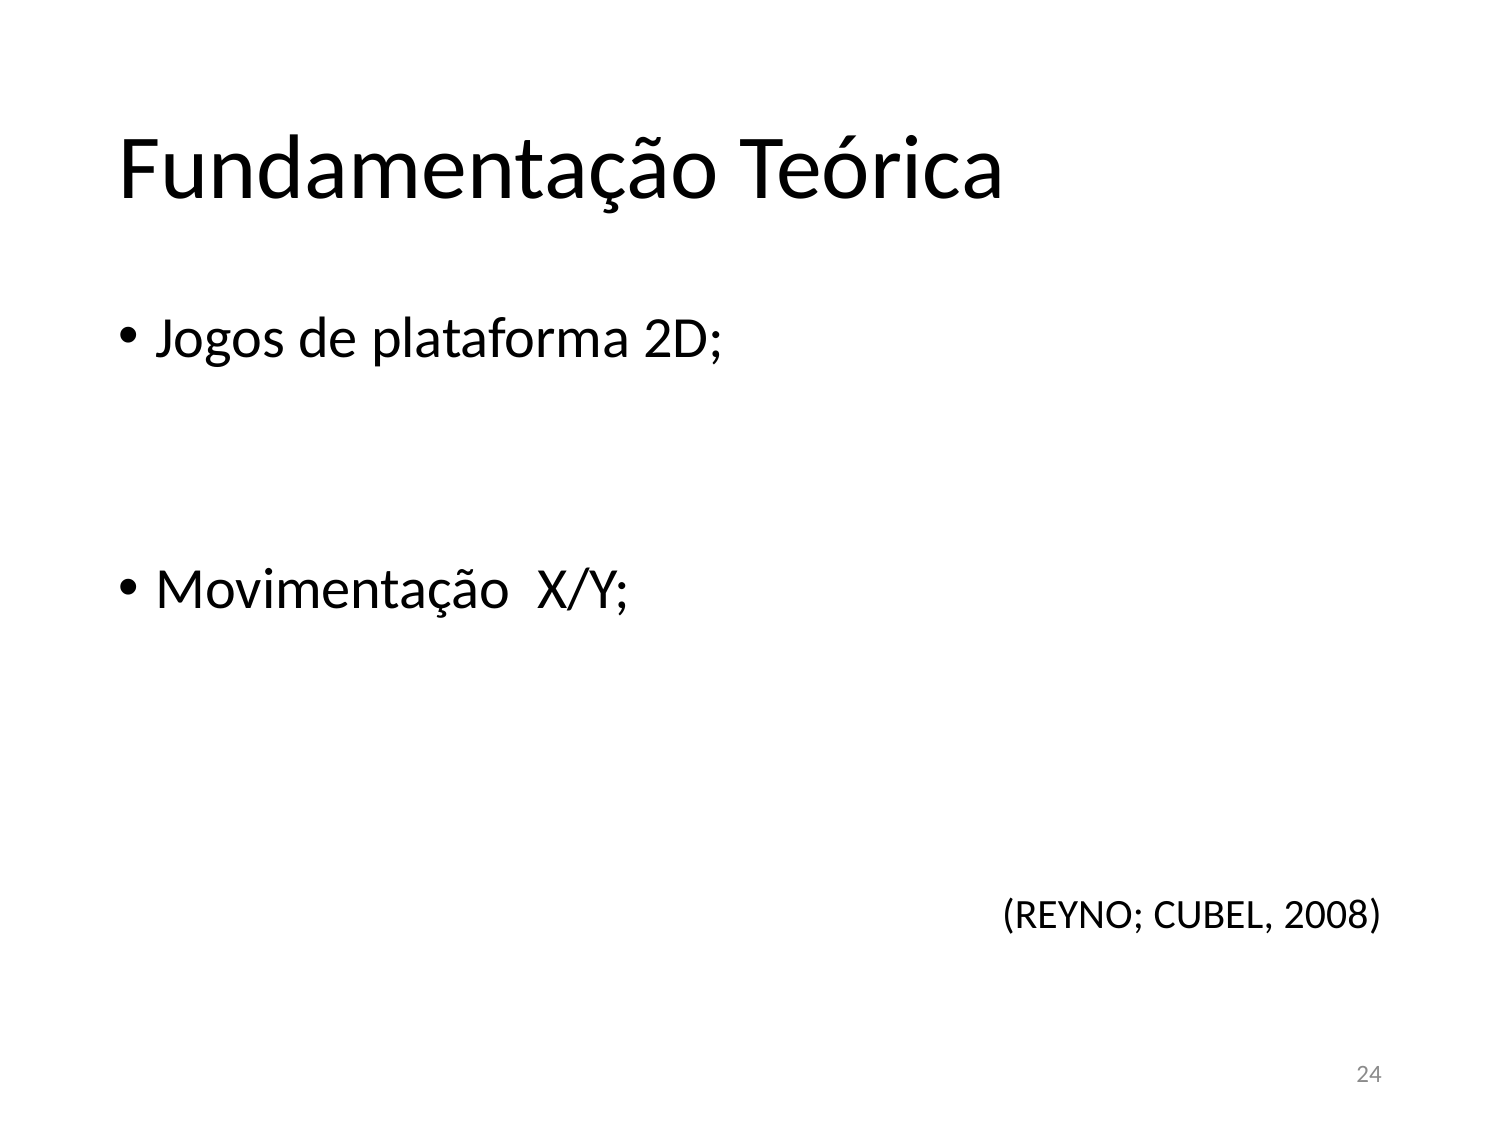

# Fundamentação Teórica
Jogos de plataforma 2D;

Movimentação  X/Y;

(REYNO; CUBEL, 2008)

24